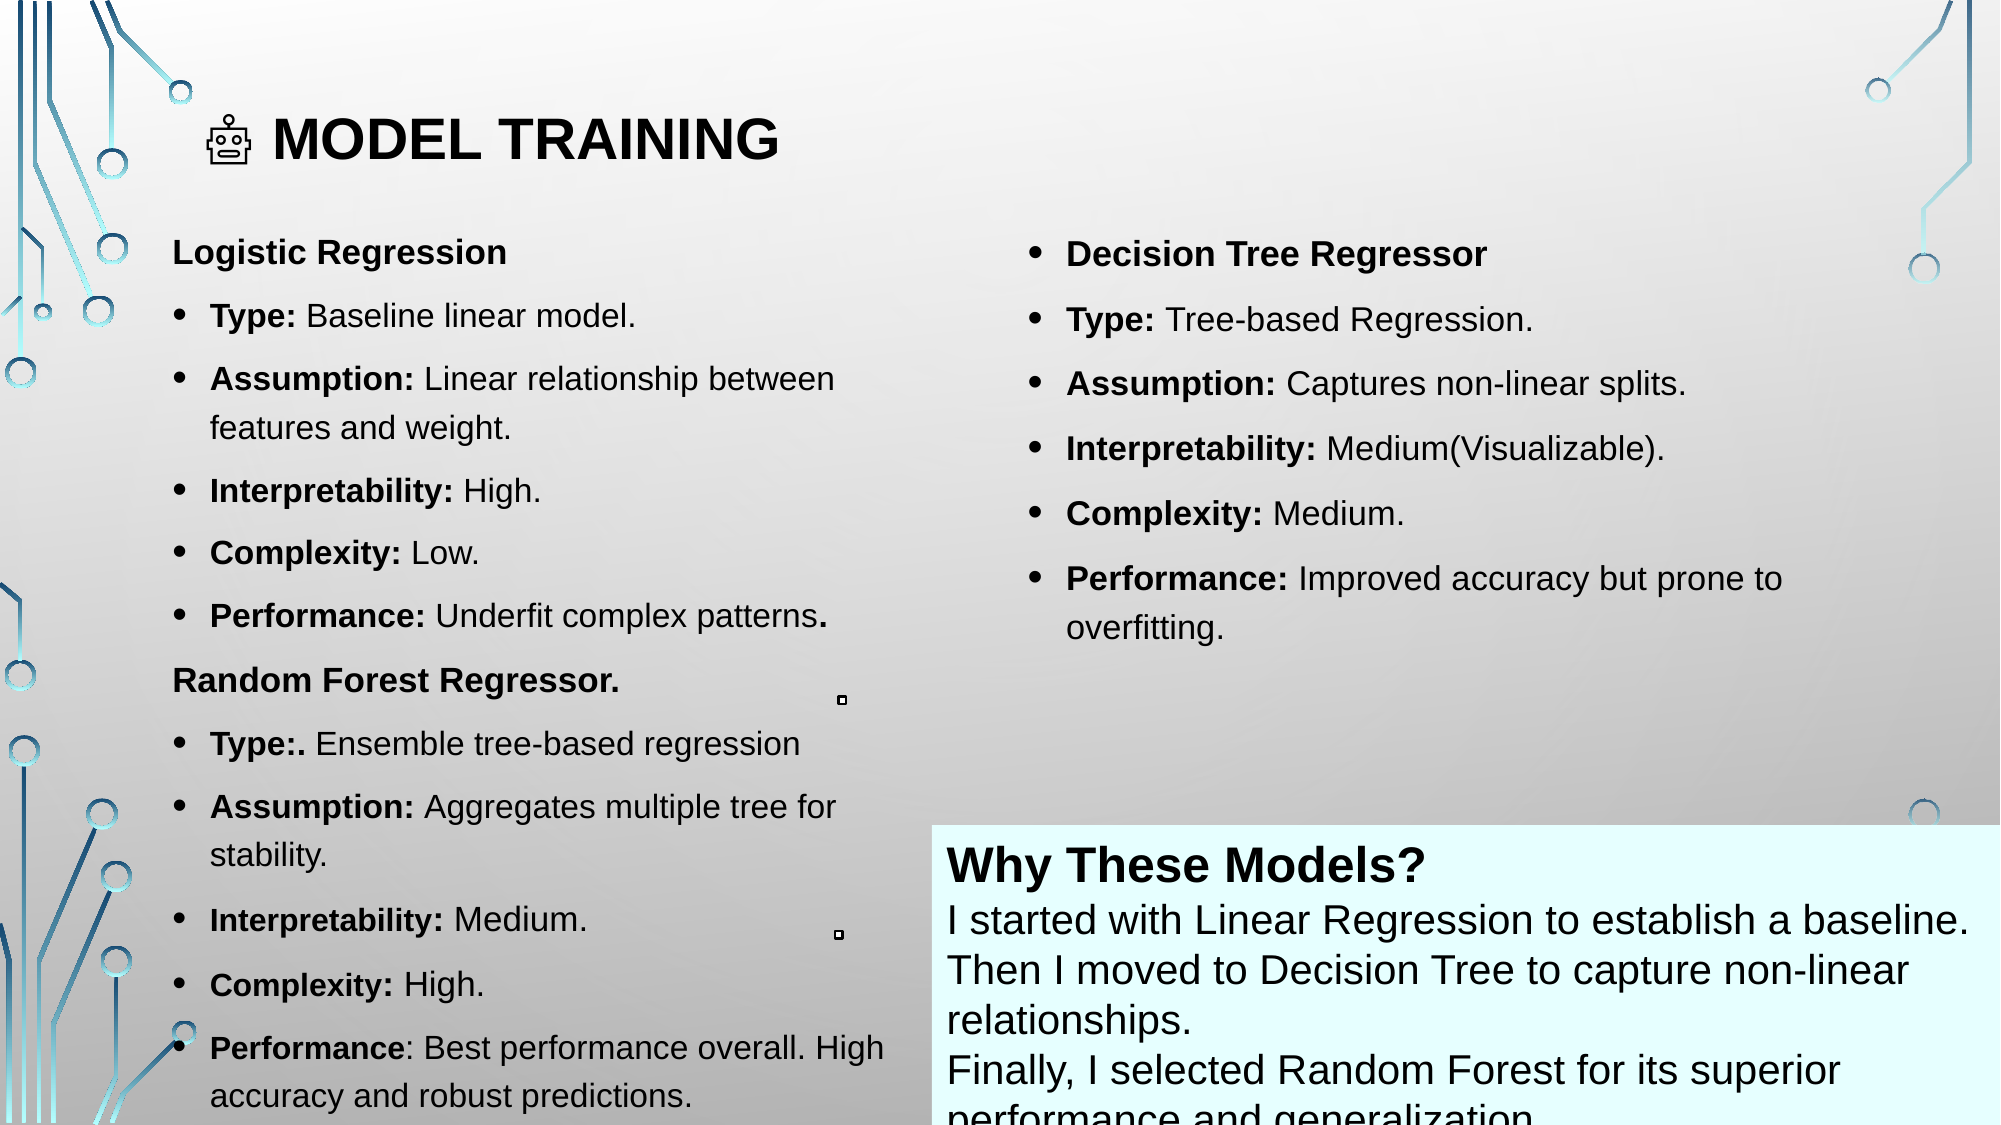

# 🤖 Model Training
Logistic Regression
Type: Baseline linear model.
Assumption: Linear relationship between features and weight.
Interpretability: High.
Complexity: Low.
Performance: Underfit complex patterns.
Random Forest Regressor.
Type:. Ensemble tree-based regression
Assumption: Aggregates multiple tree for stability.
Interpretability: Medium.
Complexity: High.
Performance: Best performance overall. High accuracy and robust predictions.

Decision Tree Regressor
Type: Tree-based Regression.
Assumption: Captures non-linear splits.
Interpretability: Medium(Visualizable).
Complexity: Medium.
Performance: Improved accuracy but prone to overfitting.

Why These Models?
I started with Linear Regression to establish a baseline.
Then I moved to Decision Tree to capture non-linear relationships.
Finally, I selected Random Forest for its superior performance and generalization.